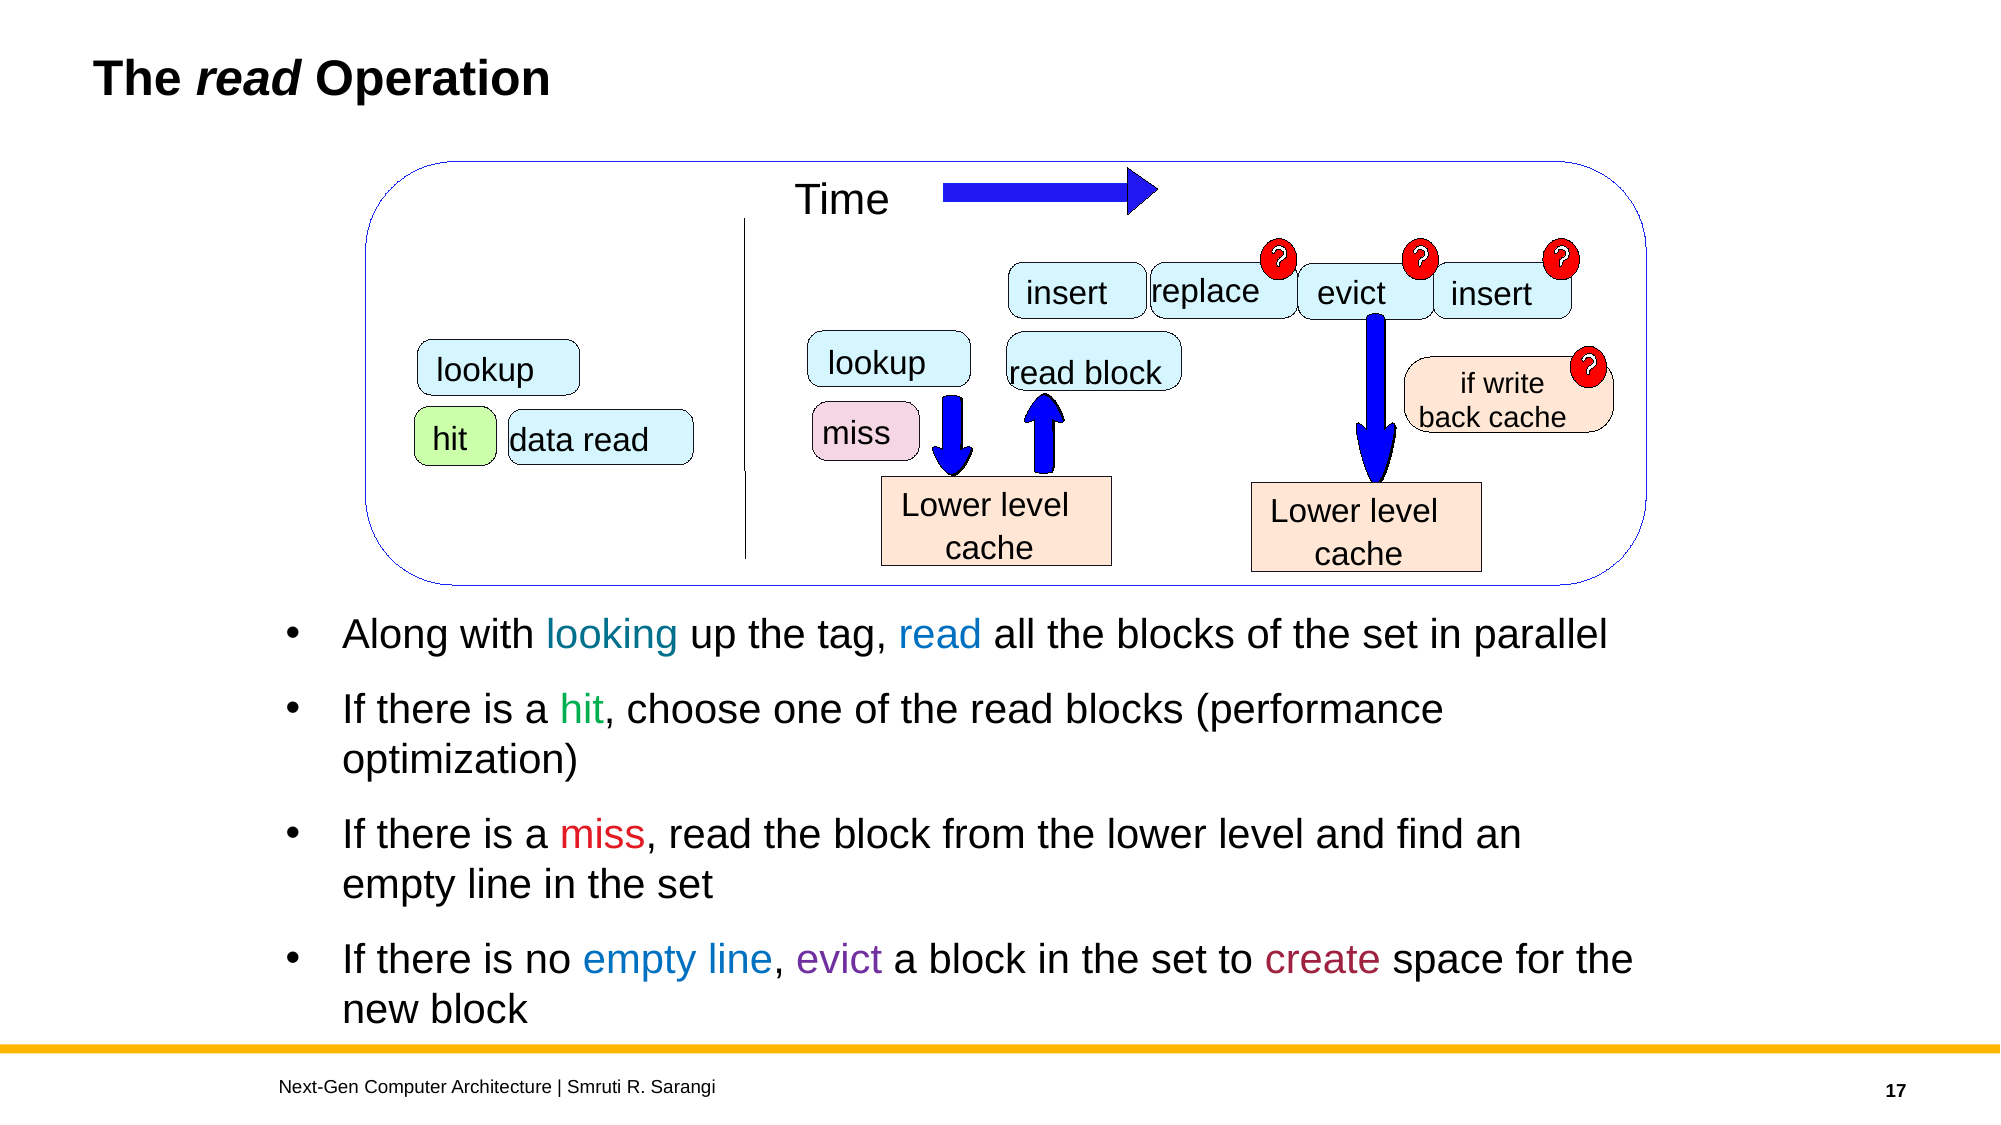

# The read Operation

Time

replace
insert
evict
insert

lookup

lookup
read block

if write

back cache

miss
hit
data read

Lower level
Lower level
cache
cache
Along with looking up the tag, read all the blocks of the set in parallel
If there is a hit, choose one of the read blocks (performance optimization)
If there is a miss, read the block from the lower level and find an empty line in the set
If there is no empty line, evict a block in the set to create space for the new block
Next-Gen Computer Architecture | Smruti R. Sarangi
17